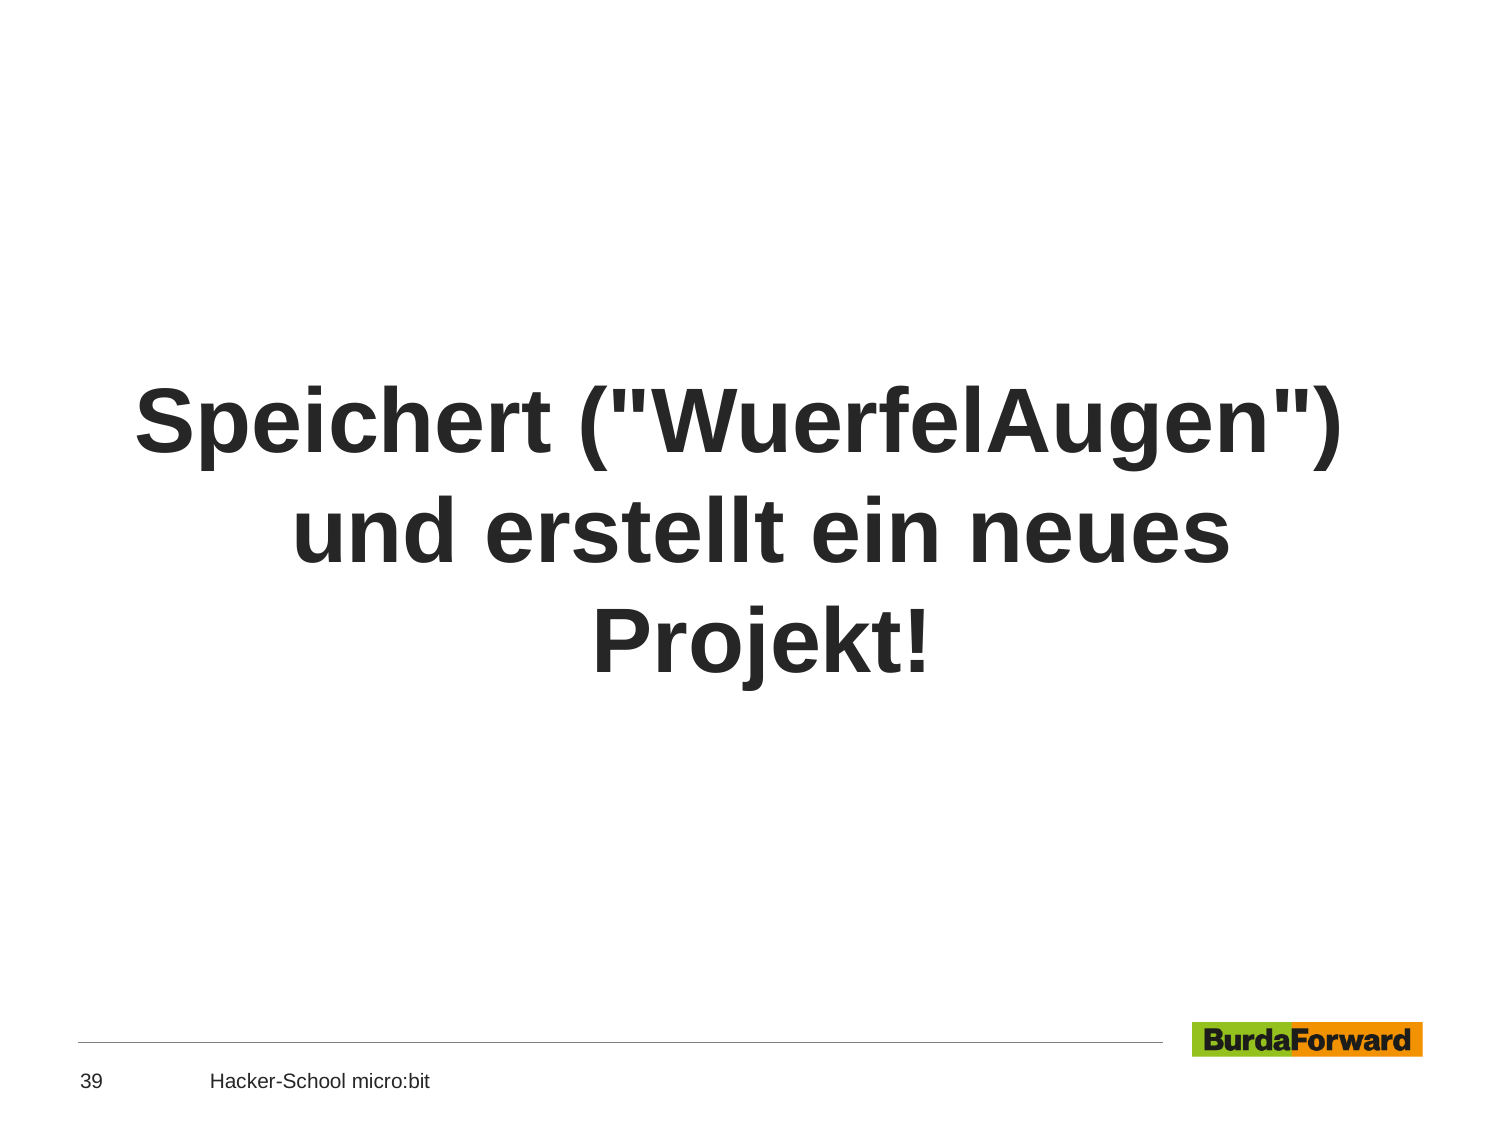

Speichert ("WuerfelAugen") und erstellt ein neues Projekt!
#
39
Hacker-School micro:bit